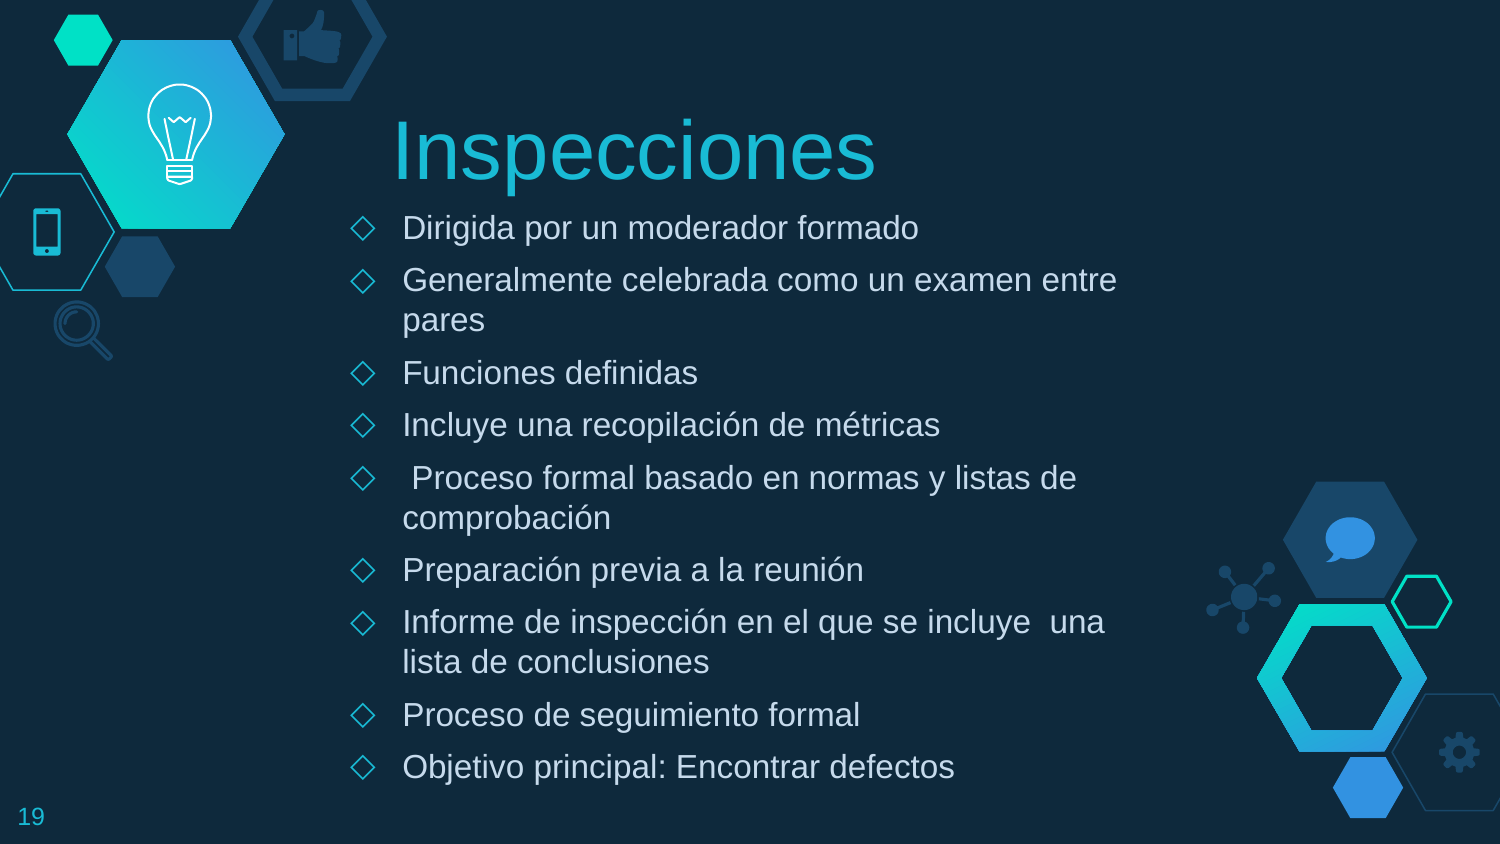

# Inspecciones
Dirigida por un moderador formado
Generalmente celebrada como un examen entre pares
Funciones definidas
Incluye una recopilación de métricas
 Proceso formal basado en normas y listas de comprobación
Preparación previa a la reunión
Informe de inspección en el que se incluye  una lista de conclusiones
Proceso de seguimiento formal
Objetivo principal: Encontrar defectos

19